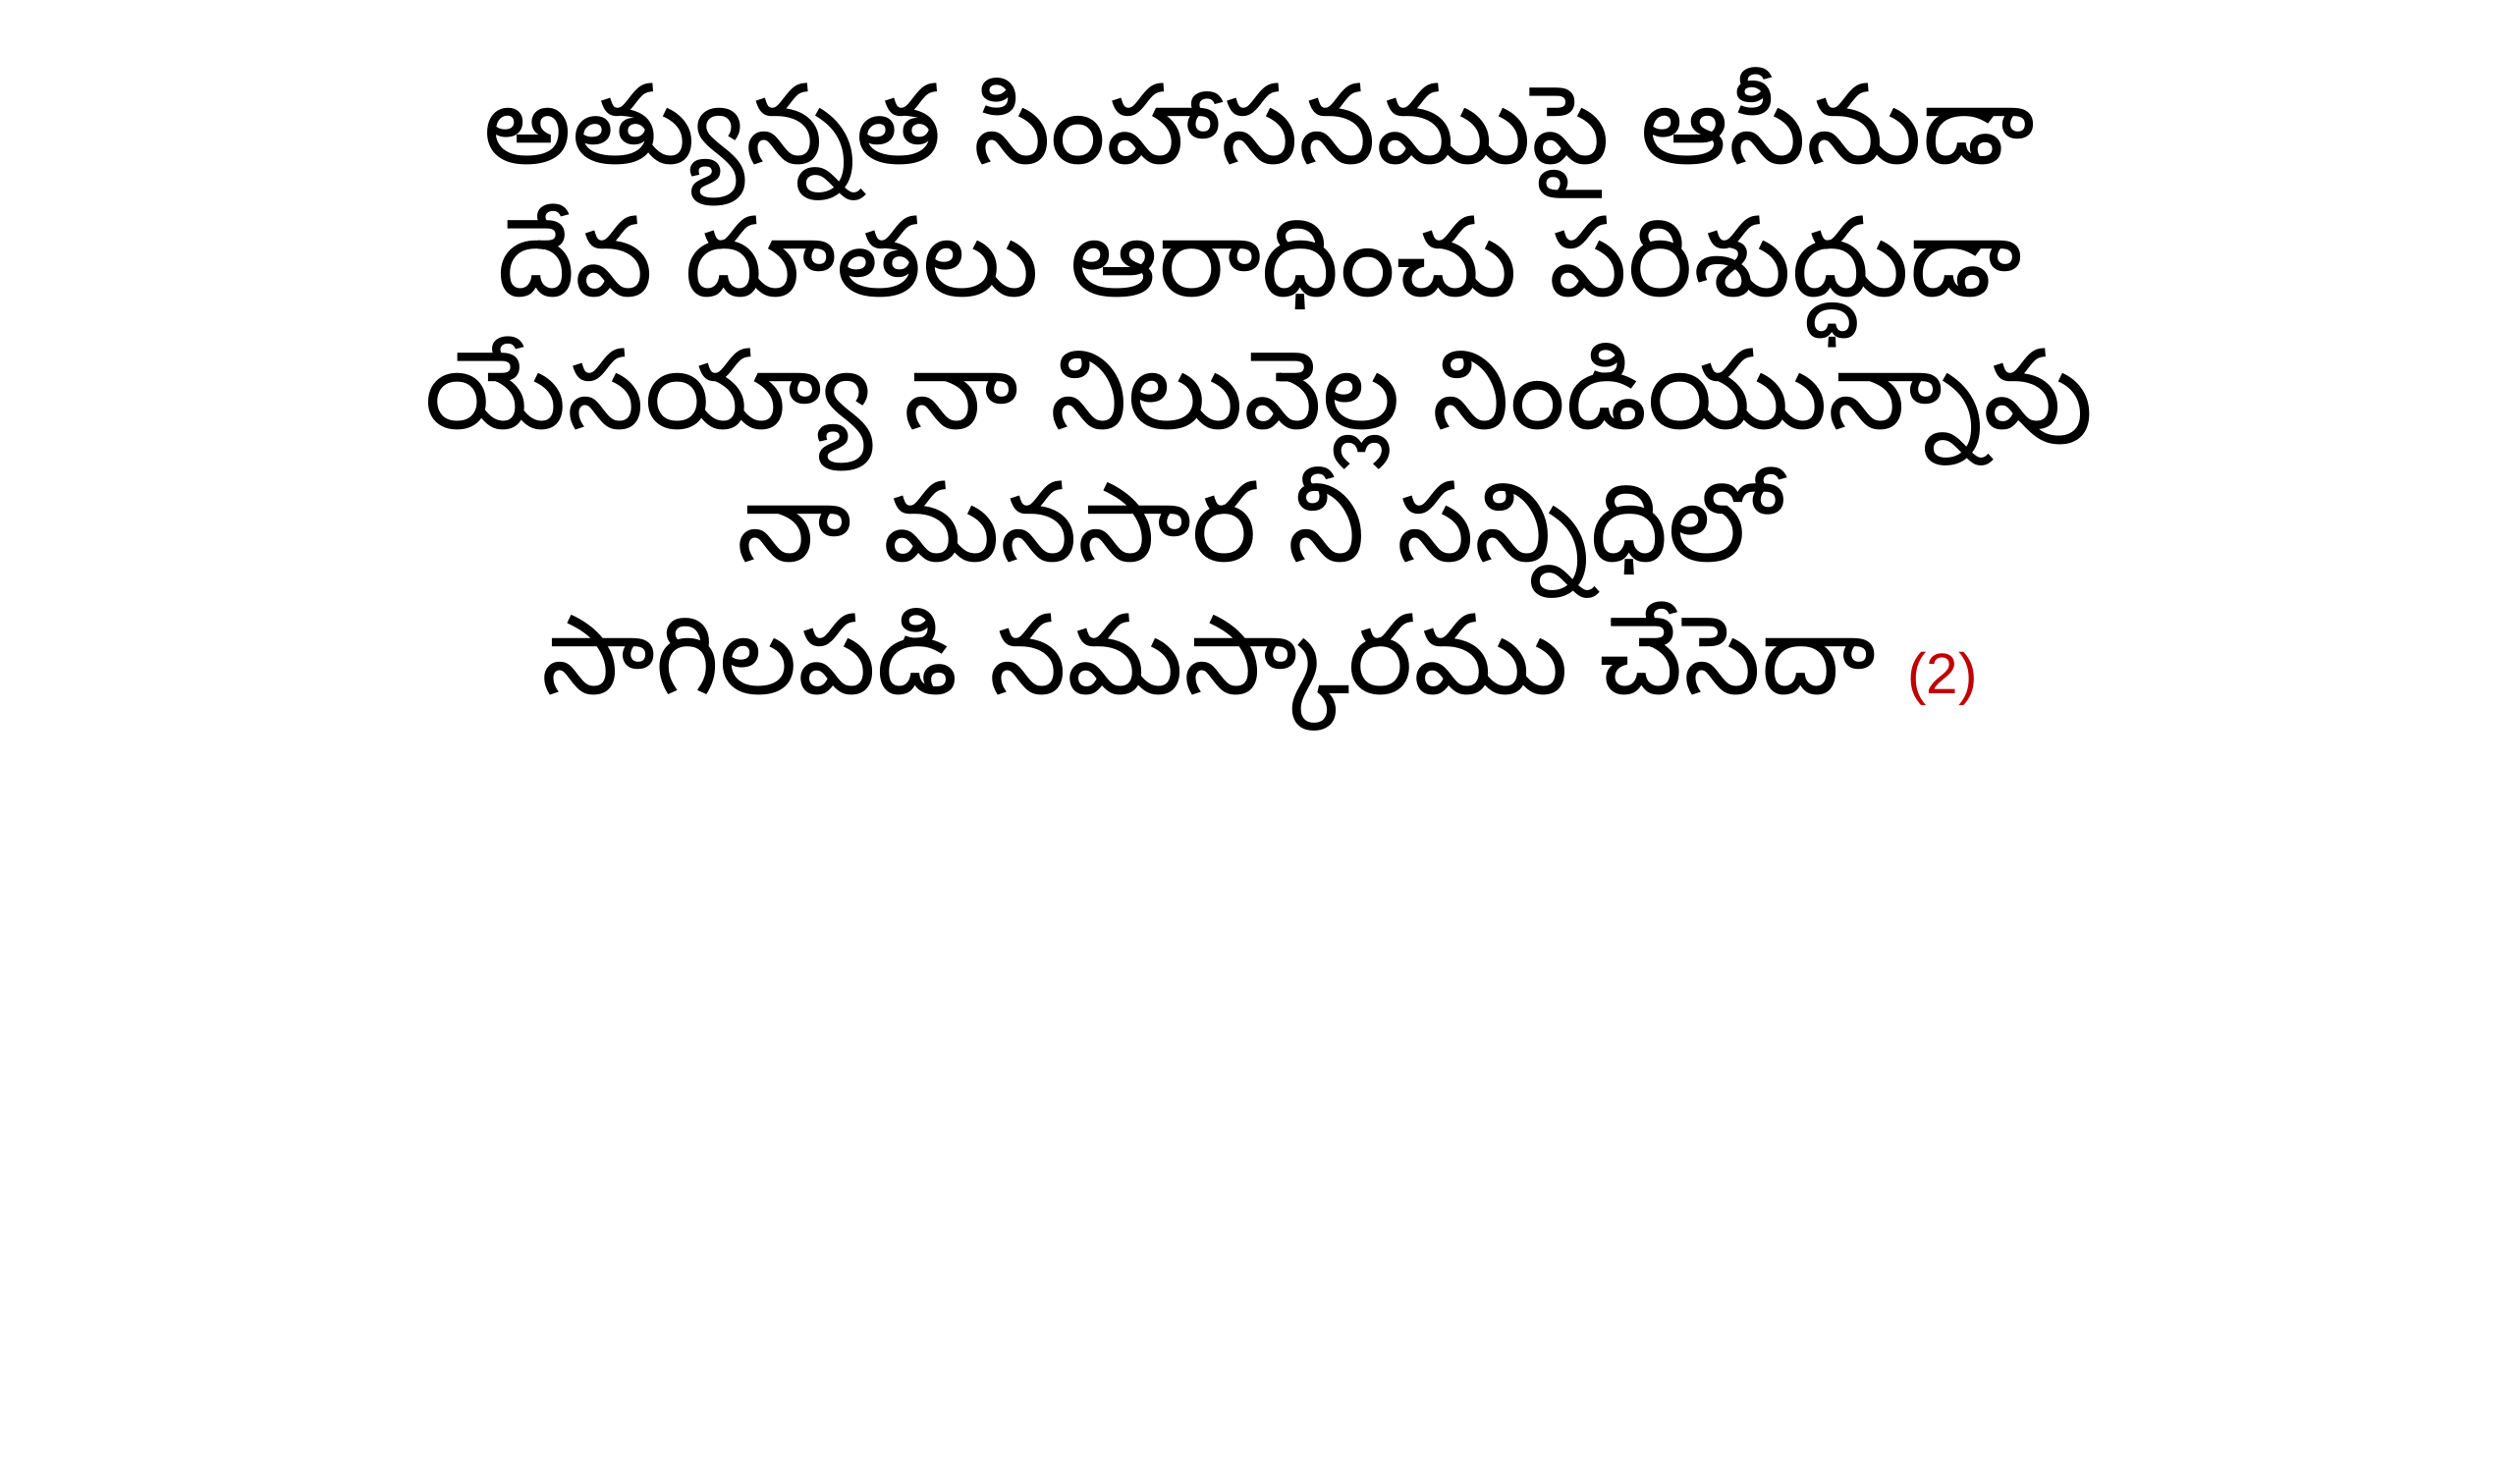

అత్యున్నత సింహాసనముపై ఆసీనుడా
దేవ దూతలు ఆరాధించు పరిశుద్ధుడా
యేసయ్యా నా నిలువెల్ల నిండియున్నావు
నా మనసార నీ సన్నిధిలో
సాగిలపడి నమస్కారము చేసెదా (2)